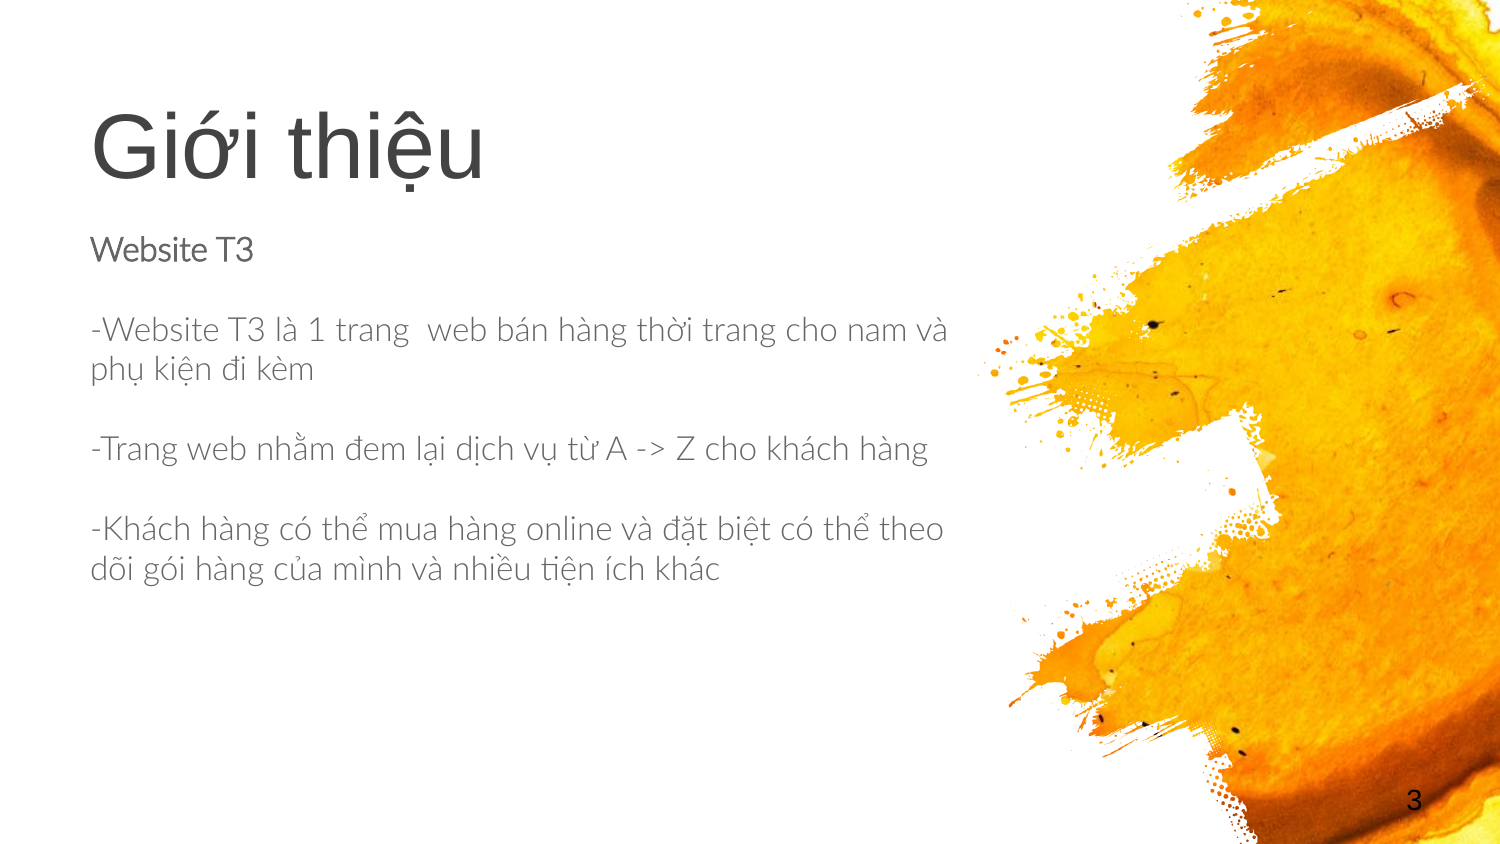

# Giới thiệu
Website T3

-Website T3 là 1 trang  web bán hàng thời trang cho nam và phụ kiện đi kèm

-Trang web nhằm đem lại dịch vụ từ A -> Z cho khách hàng

-Khách hàng có thể mua hàng online và đặt biệt có thể theo dõi gói hàng của mình và nhiều tiện ích khác
3